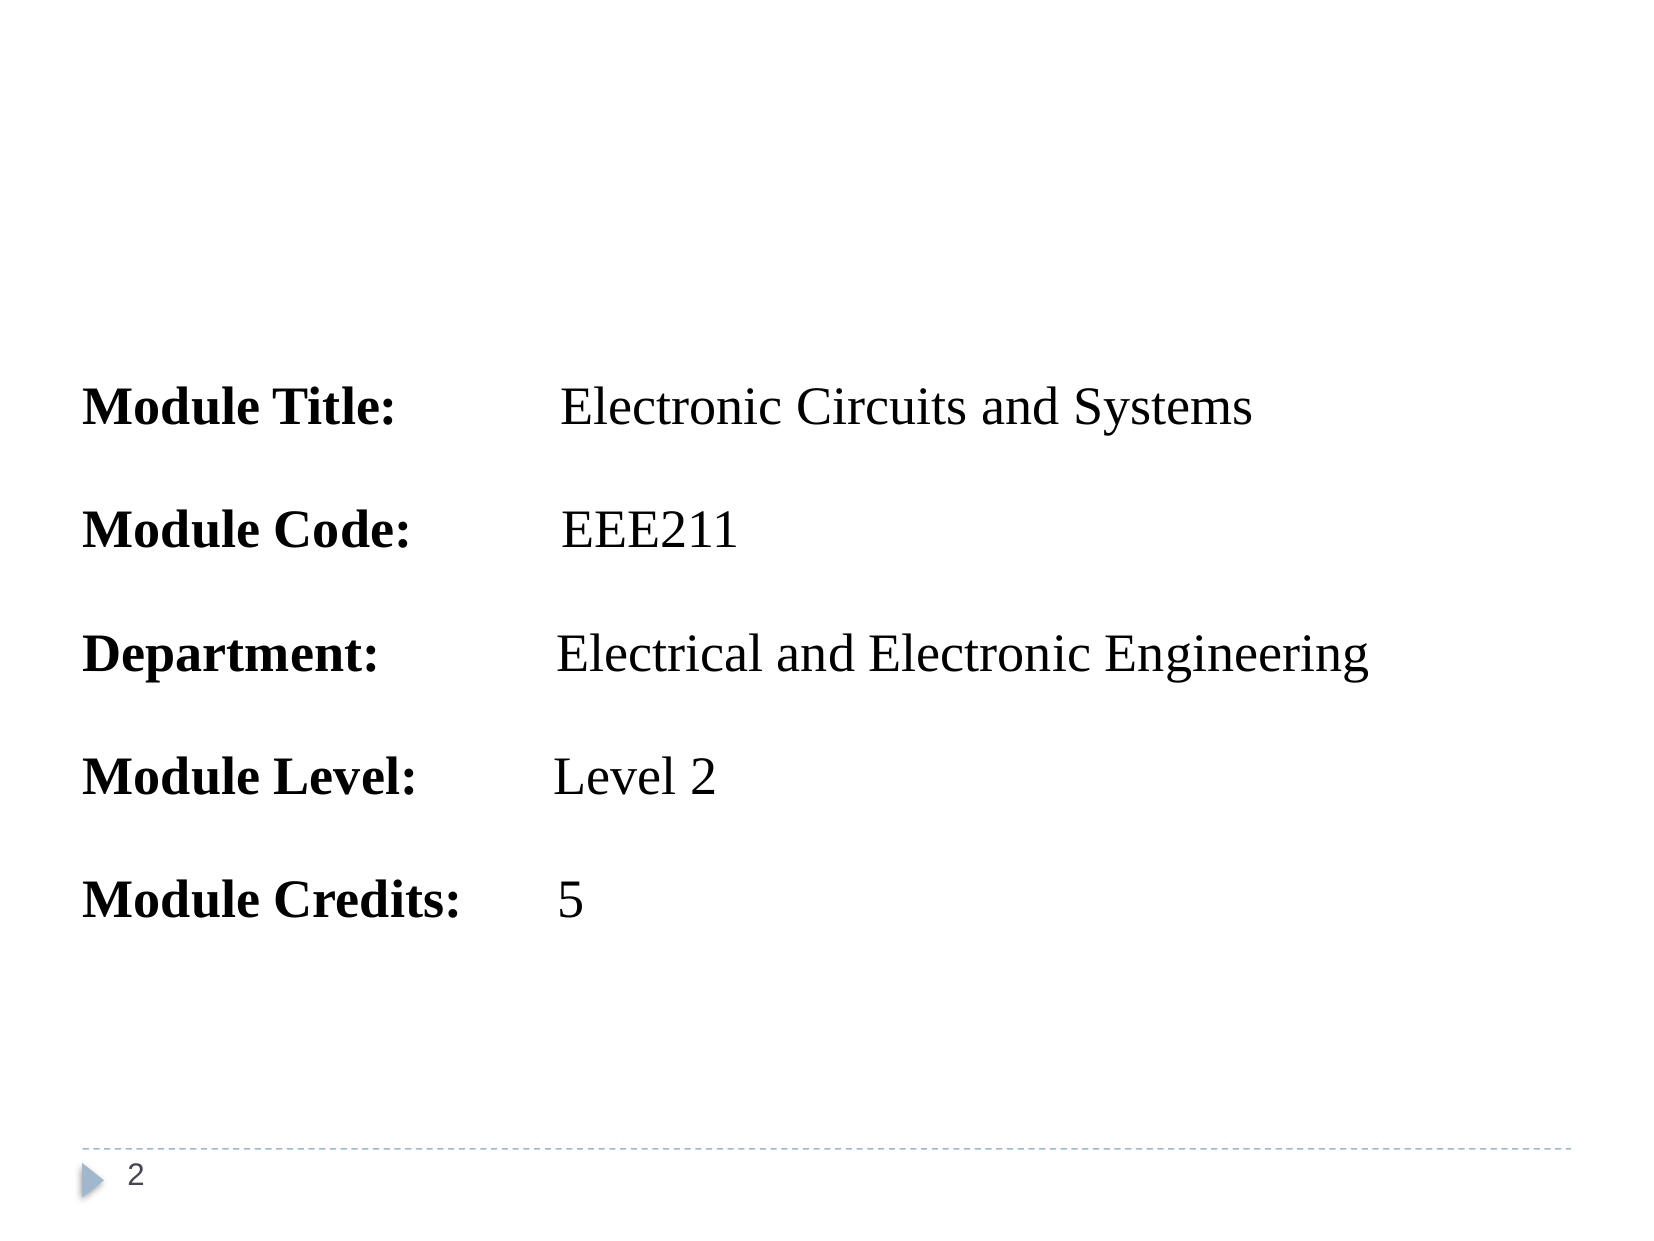

Module Title:            Electronic Circuits and Systems

Module Code:           EEE211

Department:             Electrical and Electronic Engineering

Module Level:          Level 2

Module Credits:       5
2